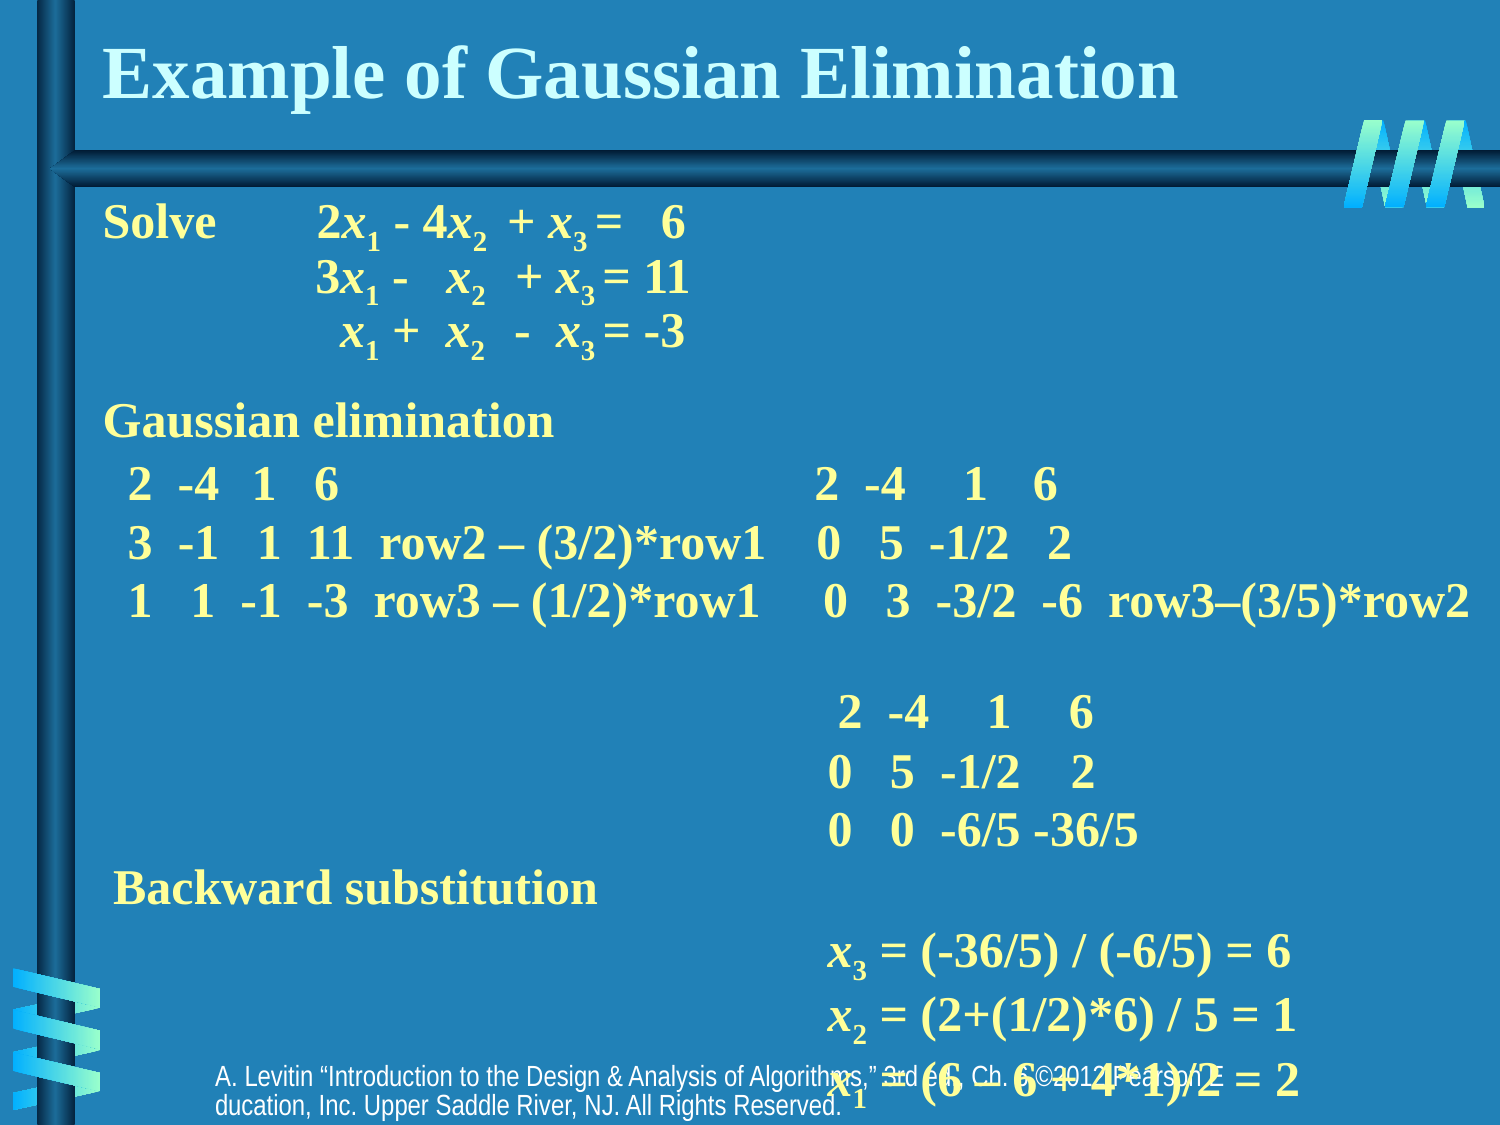

# Example of Gaussian Elimination
Solve        2x1 - 4x2  + x3 =   6
                 3x1 -   x2    + x3 = 11
                   x1 +  x2    -  x3 = -3
Gaussian elimination
  2  -4   1   6                                      2  -4     1    6
  3  -1   1  11  row2 – (3/2)*row1    0   5  -1/2   2
  1   1  -1  -3  row3 – (1/2)*row1     0   3  -3/2  -6  row3–(3/5)*row2

                                                                      2  -4     1     6
                                                          0   5  -1/2    2
                                                          0   0  -6/5 -36/5
 Backward substitution
                                                          x3 = (-36/5) / (-6/5) = 6
                                                          x2 = (2+(1/2)*6) / 5 = 1
                                                          x1 = (6 – 6 + 4*1)/2 = 2
A. Levitin “Introduction to the Design & Analysis of Algorithms,” 3rd ed., Ch. 6 ©2012 Pearson Education, Inc. Upper Saddle River, NJ. All Rights Reserved.